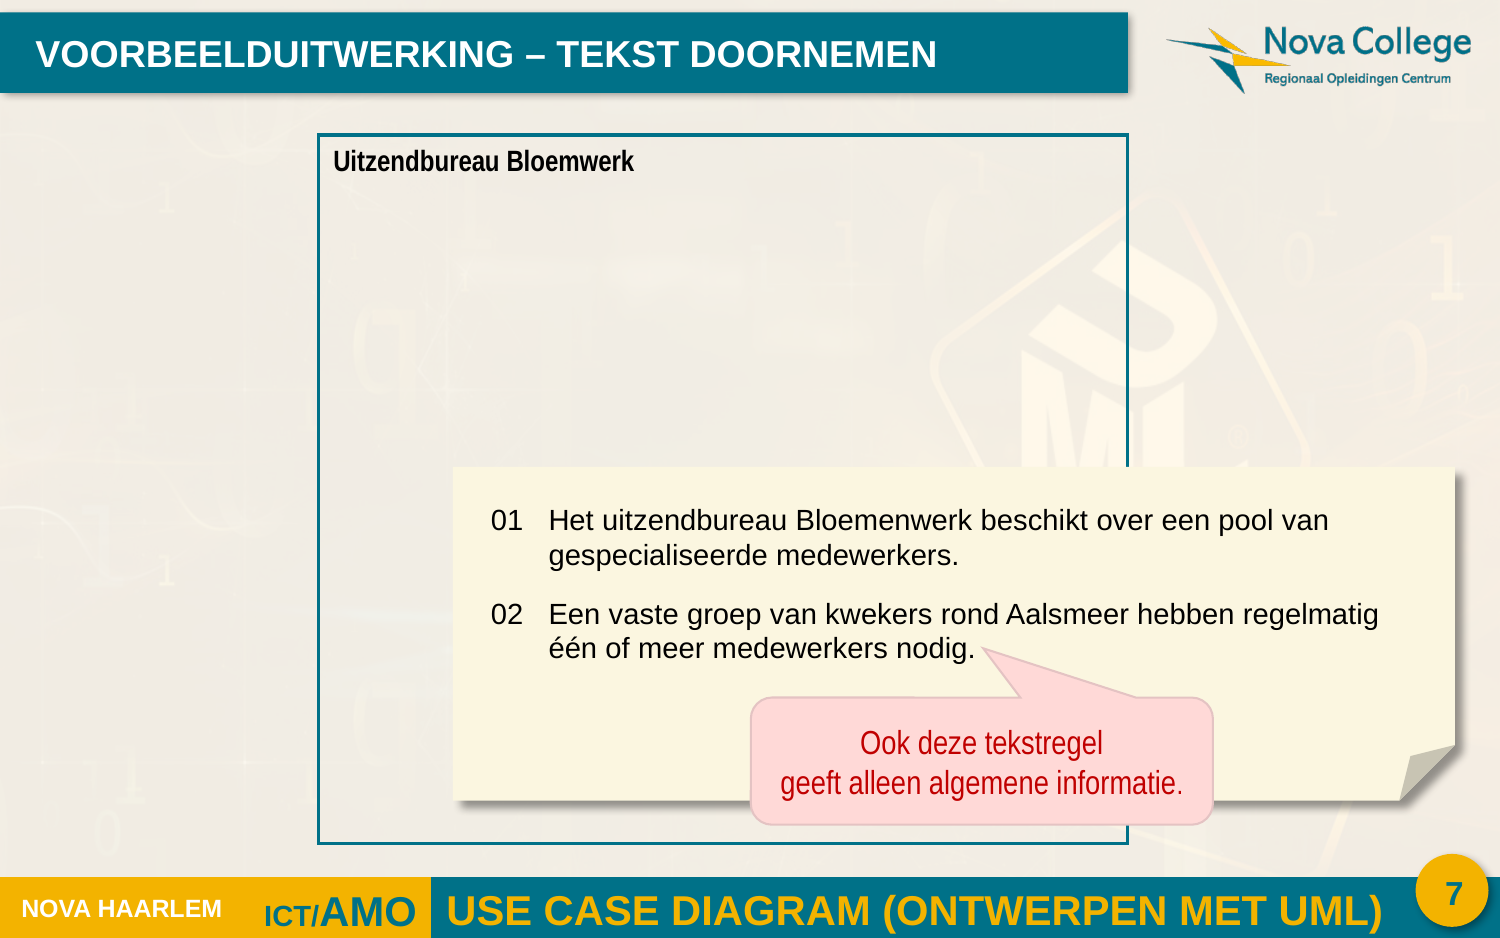

VOORBEELDUITWERKING – TEKST DOORNEMEN
Uitzendbureau Bloemwerk

01	Het uitzendbureau Bloemenwerk beschikt over een pool van gespecialiseerde medewerkers.
02	Een vaste groep van kwekers rond Aalsmeer hebben regelmatig één of meer medewerkers nodig.
Ook deze tekstregel
geeft alleen algemene informatie.